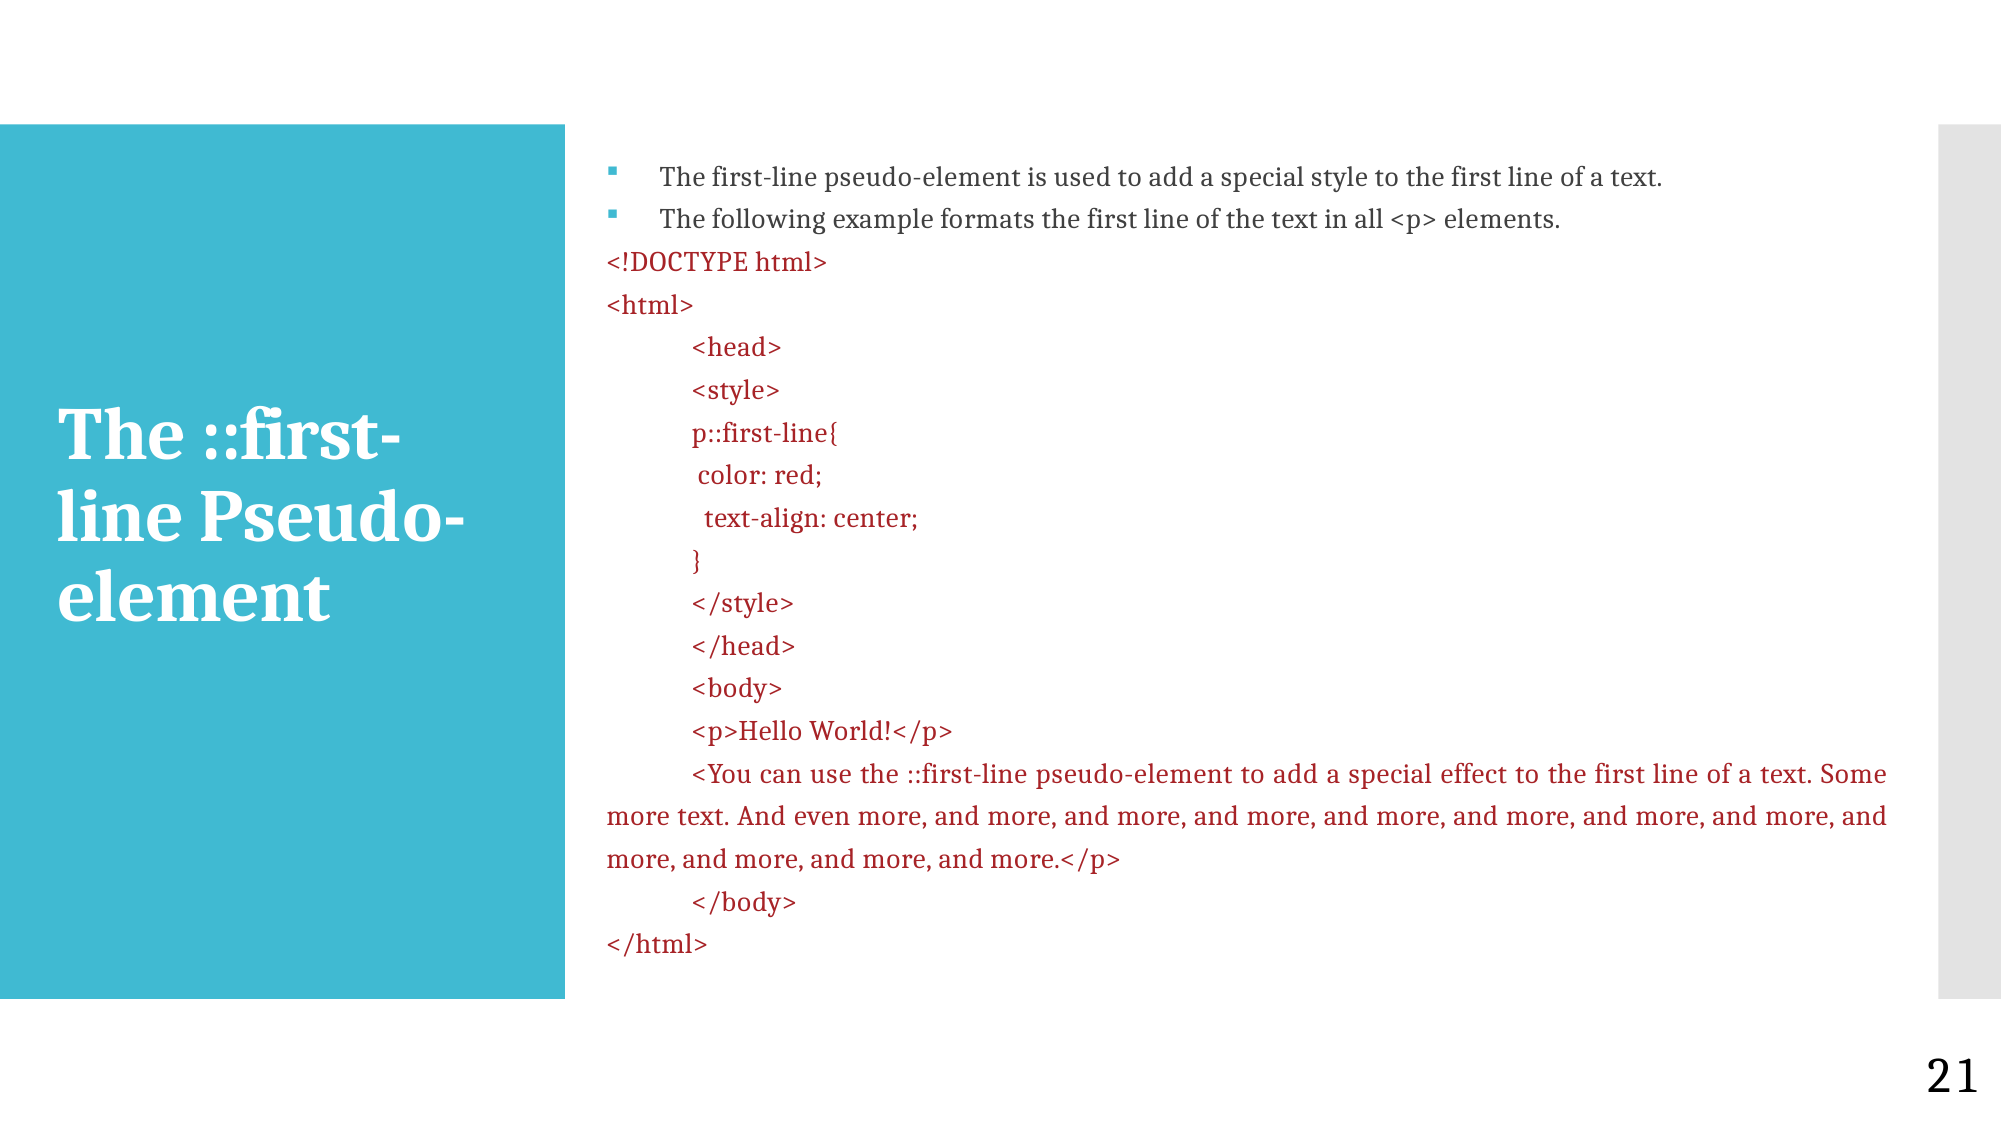

The first-line pseudo-element is used to add a special style to the first line of a text.
The following example formats the first line of the text in all <p> elements.
<!DOCTYPE html>
<html>
	<head>
		<style>
			p::first-line{
 			 color: red;
			  text-align: center;
			}
		</style>
	</head>
	<body>
		<p>Hello World!</p>
		<You can use the ::first-line pseudo-element to add a special effect to the first line of a text. Some more text. And even more, and more, and more, and more, and more, and more, and more, and more, and more, and more, and more, and more.</p>
	</body>
</html>

# The ::first-line Pseudo-element
21